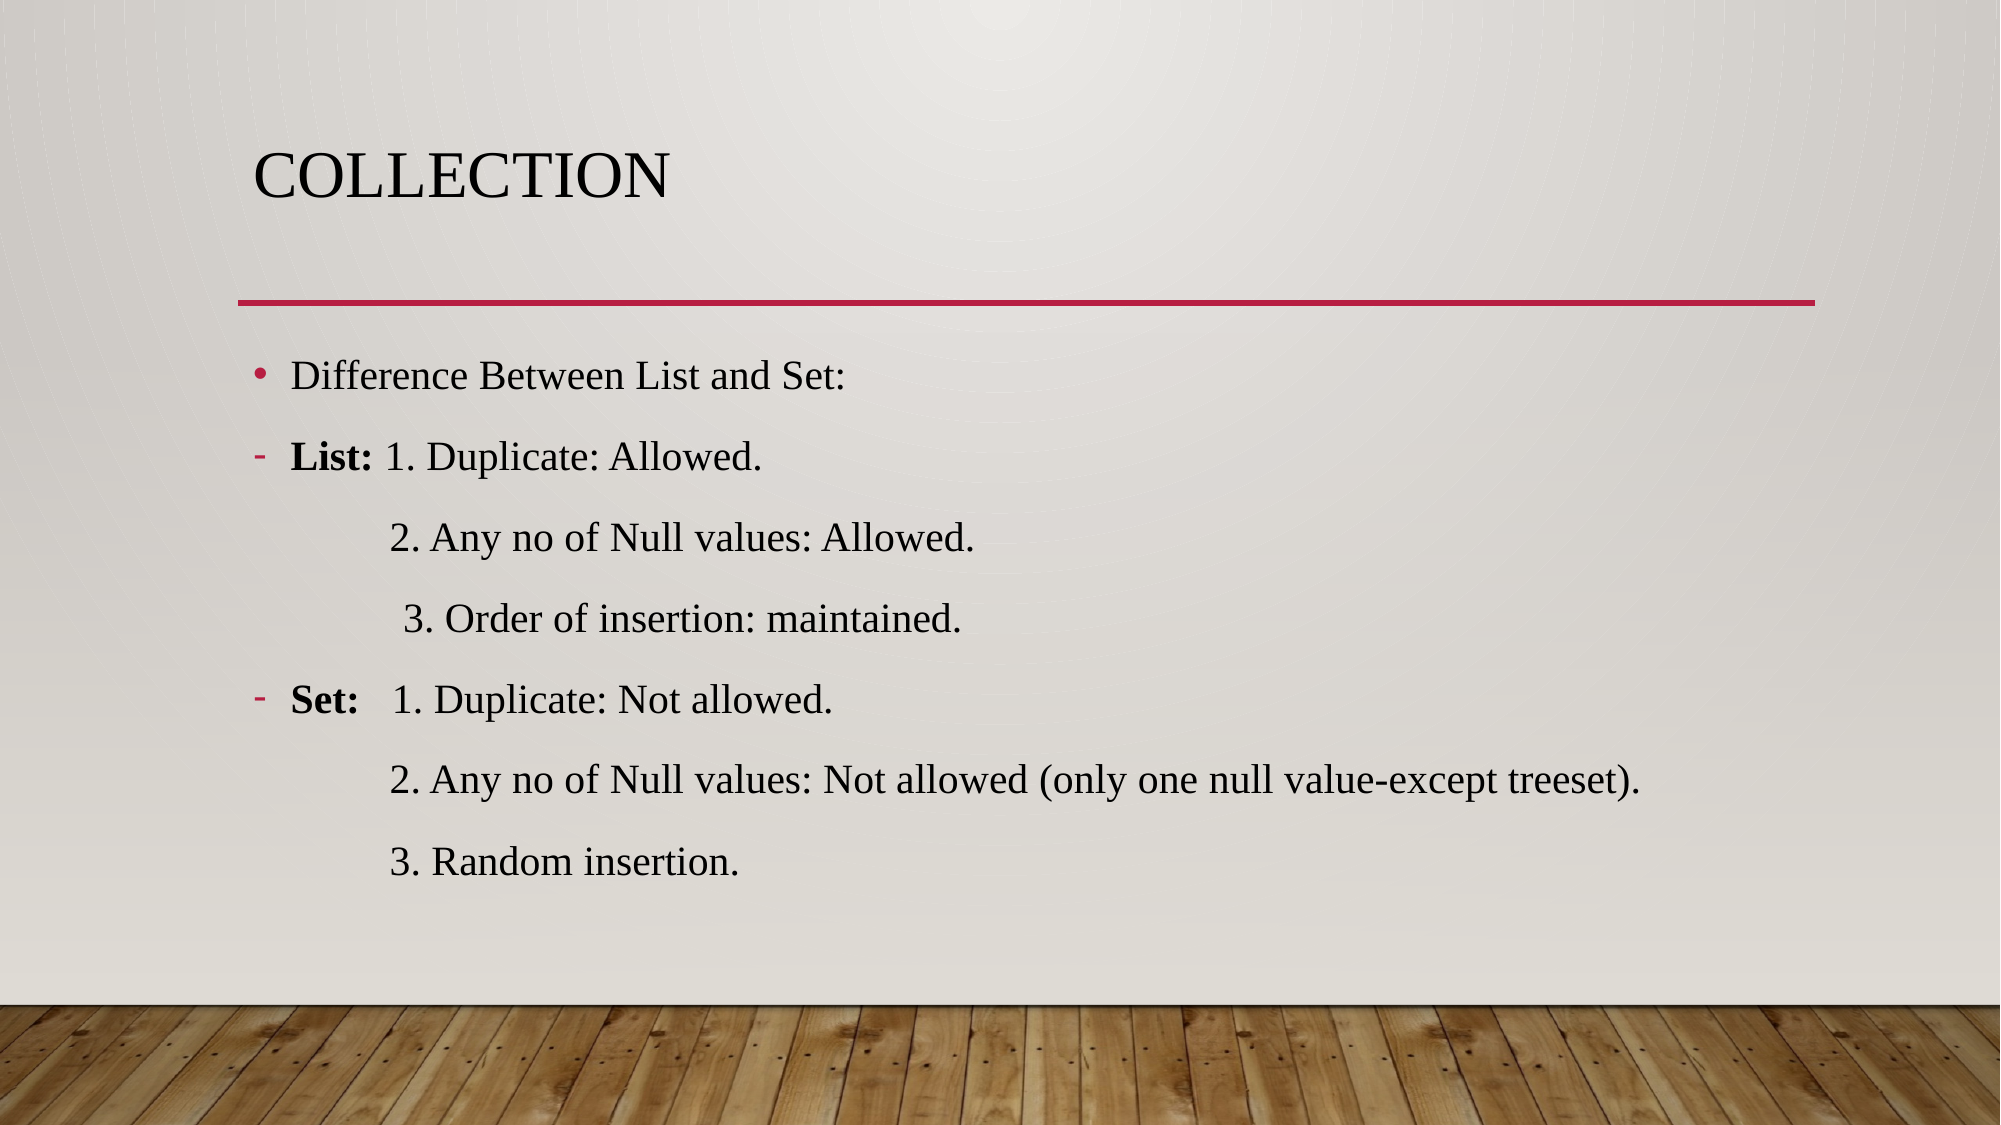

# collection
Difference Between List and Set:
List: 1. Duplicate: Allowed.
             2. Any no of Null values: Allowed.
            3. Order of insertion: maintained.
Set:   1. Duplicate: Not allowed.
             2. Any no of Null values: Not allowed (only one null value-except treeset).
             3. Random insertion.